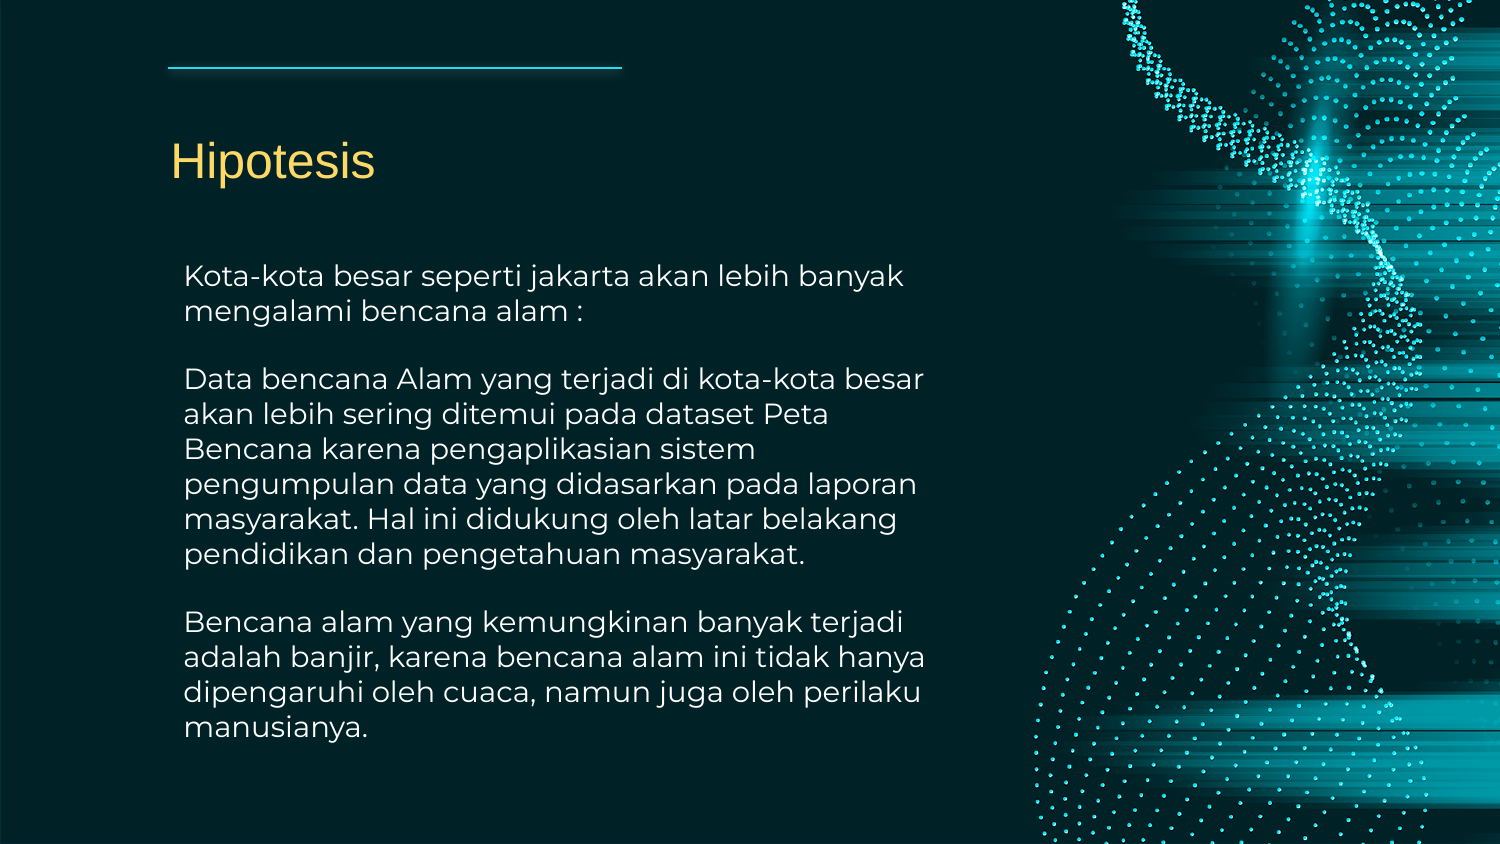

# Hipotesis
Kota-kota besar seperti jakarta akan lebih banyak mengalami bencana alam :
Data bencana Alam yang terjadi di kota-kota besar akan lebih sering ditemui pada dataset Peta Bencana karena pengaplikasian sistem pengumpulan data yang didasarkan pada laporan masyarakat. Hal ini didukung oleh latar belakang pendidikan dan pengetahuan masyarakat.
Bencana alam yang kemungkinan banyak terjadi adalah banjir, karena bencana alam ini tidak hanya dipengaruhi oleh cuaca, namun juga oleh perilaku manusianya.